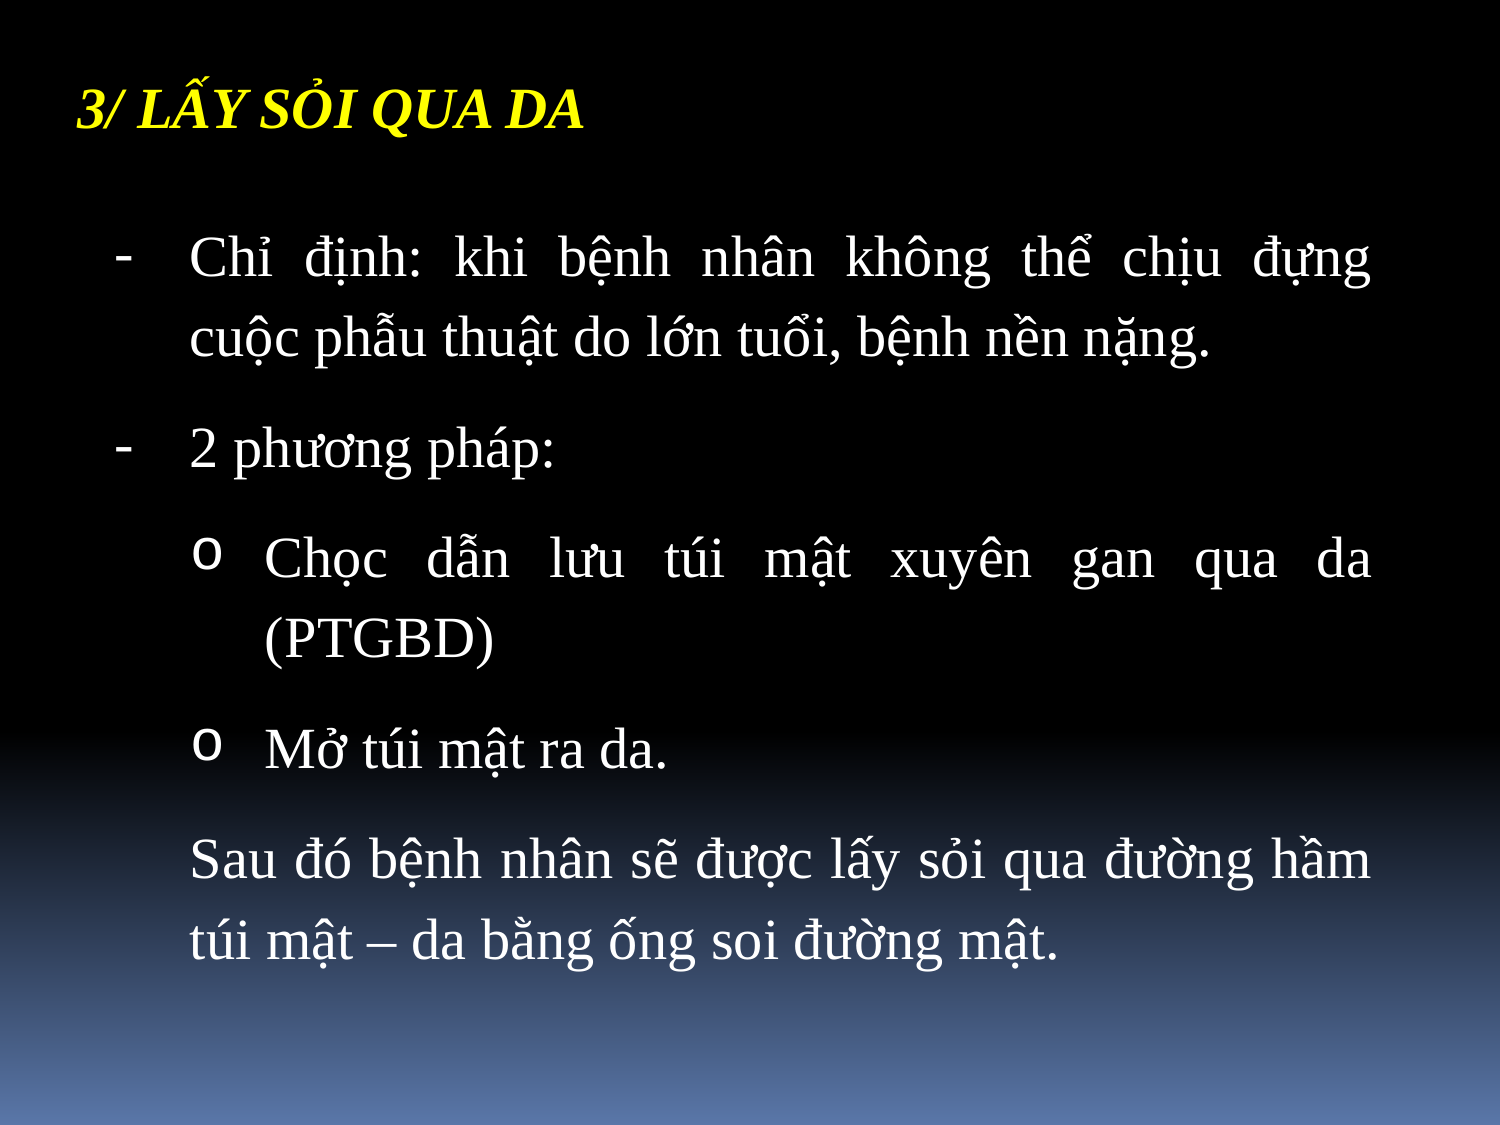

3/ LẤY SỎI QUA DA
Chỉ định: khi bệnh nhân không thể chịu đựng cuộc phẫu thuật do lớn tuổi, bệnh nền nặng.
2 phương pháp:
Chọc dẫn lưu túi mật xuyên gan qua da (PTGBD)
Mở túi mật ra da.
Sau đó bệnh nhân sẽ được lấy sỏi qua đường hầm túi mật – da bằng ống soi đường mật.